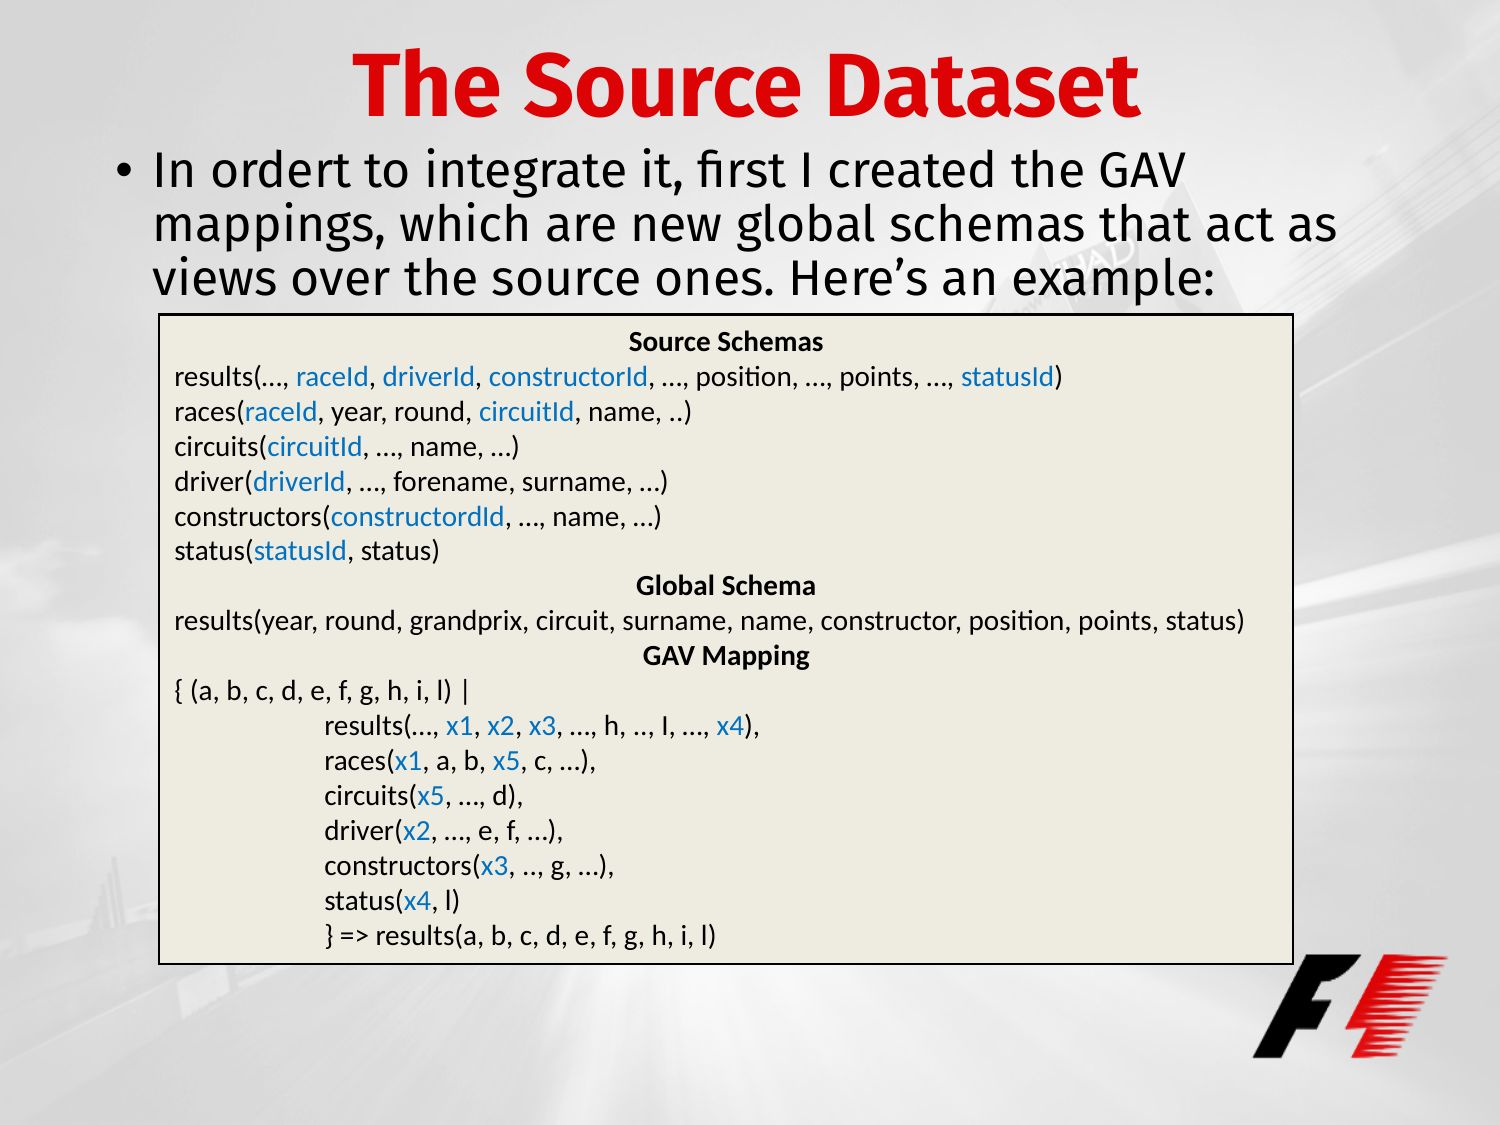

# The Source Dataset
In ordert to integrate it, first I created the GAV mappings, which are new global schemas that act as views over the source ones. Here’s an example:
Source Schemas
results(…, raceId, driverId, constructorId, …, position, …, points, …, statusId)
races(raceId, year, round, circuitId, name, ..)
circuits(circuitId, …, name, …)
driver(driverId, …, forename, surname, …)
constructors(constructordId, …, name, …)
status(statusId, status)
Global Schema
results(year, round, grandprix, circuit, surname, name, constructor, position, points, status)
GAV Mapping
{ (a, b, c, d, e, f, g, h, i, l) |
	results(…, x1, x2, x3, …, h, .., I, …, x4),
	races(x1, a, b, x5, c, …),
	circuits(x5, …, d),
	driver(x2, …, e, f, …),
	constructors(x3, .., g, …),
	status(x4, l)
	} => results(a, b, c, d, e, f, g, h, i, l)